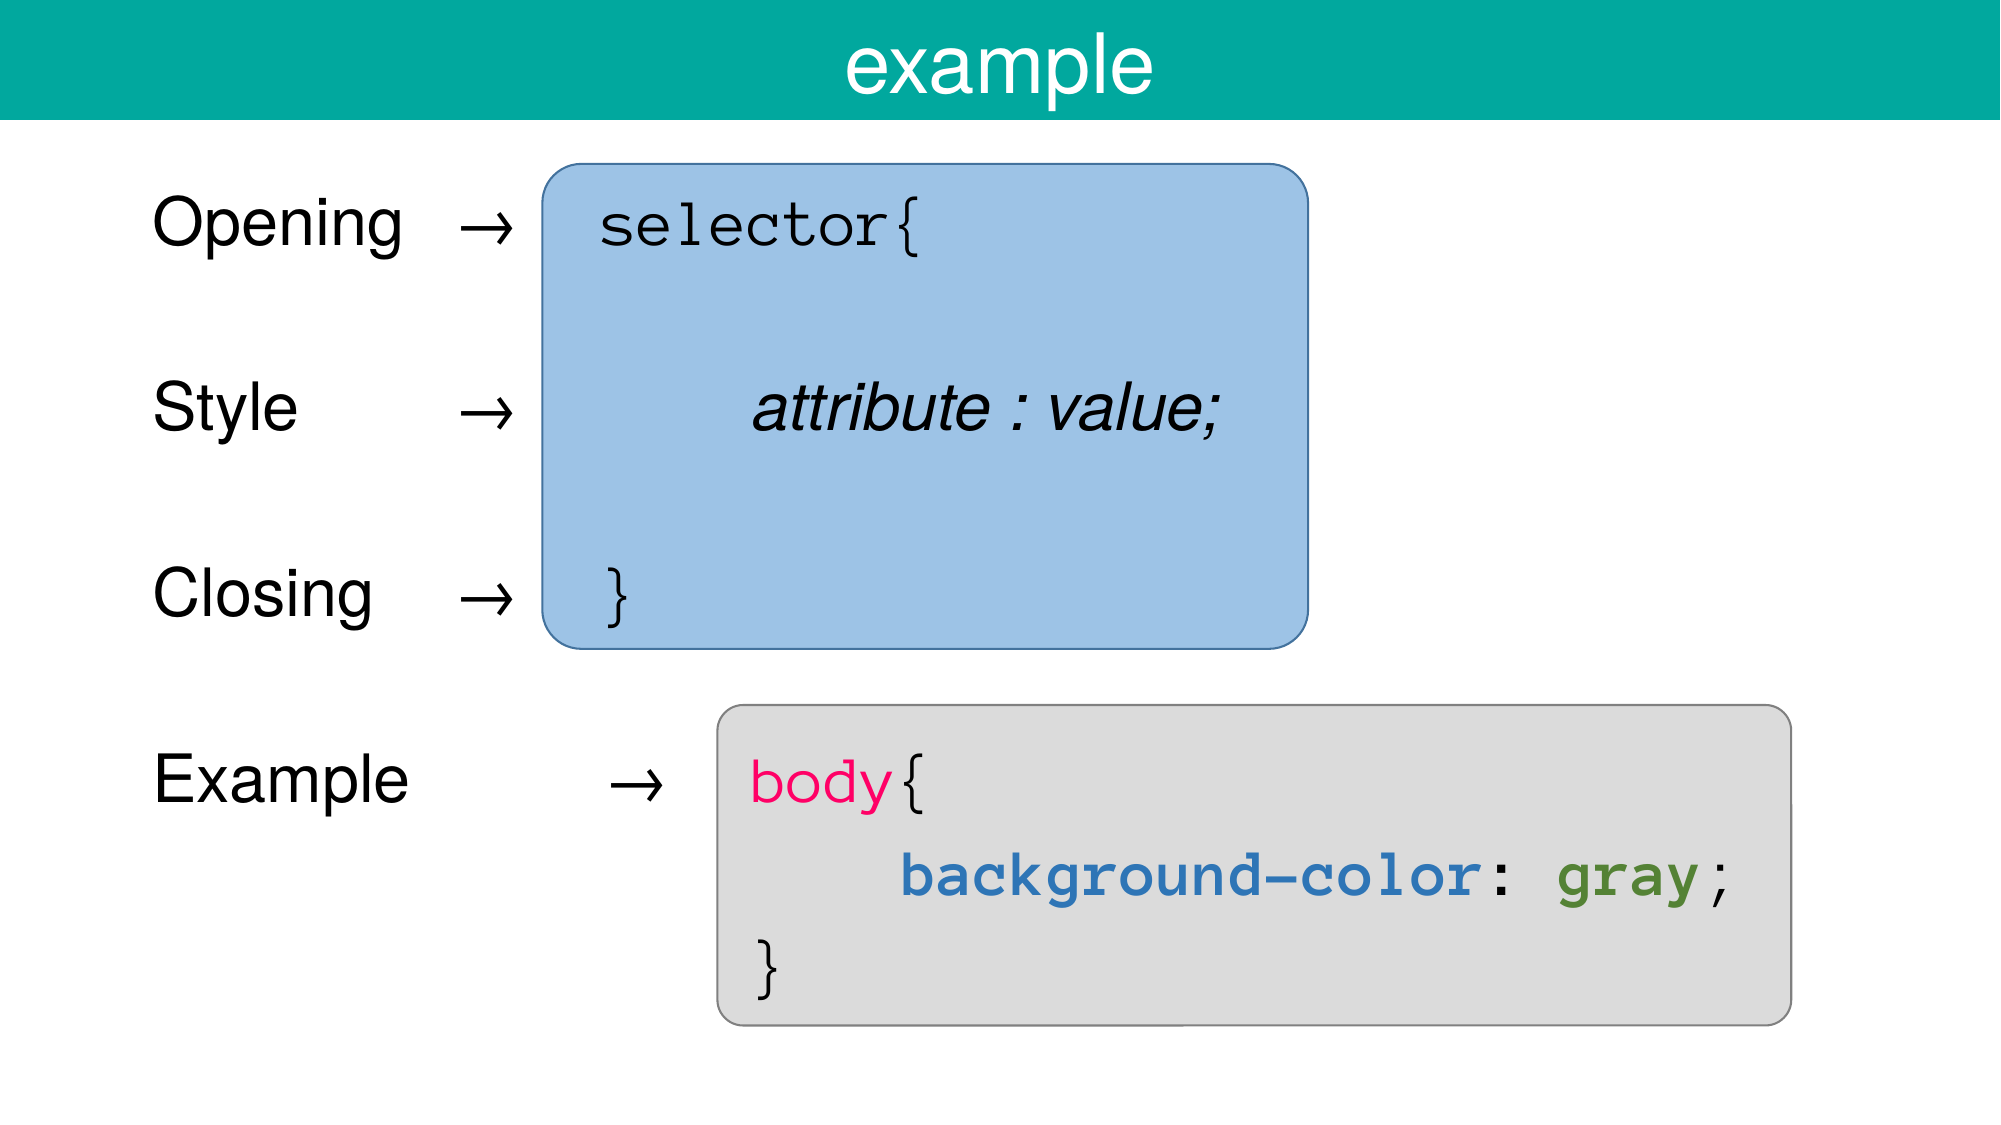

example

Opening	→	selector{

Style		→		attribute : value;

Closing 	→	}

Example		→	body{
					background-color: gray;
				}